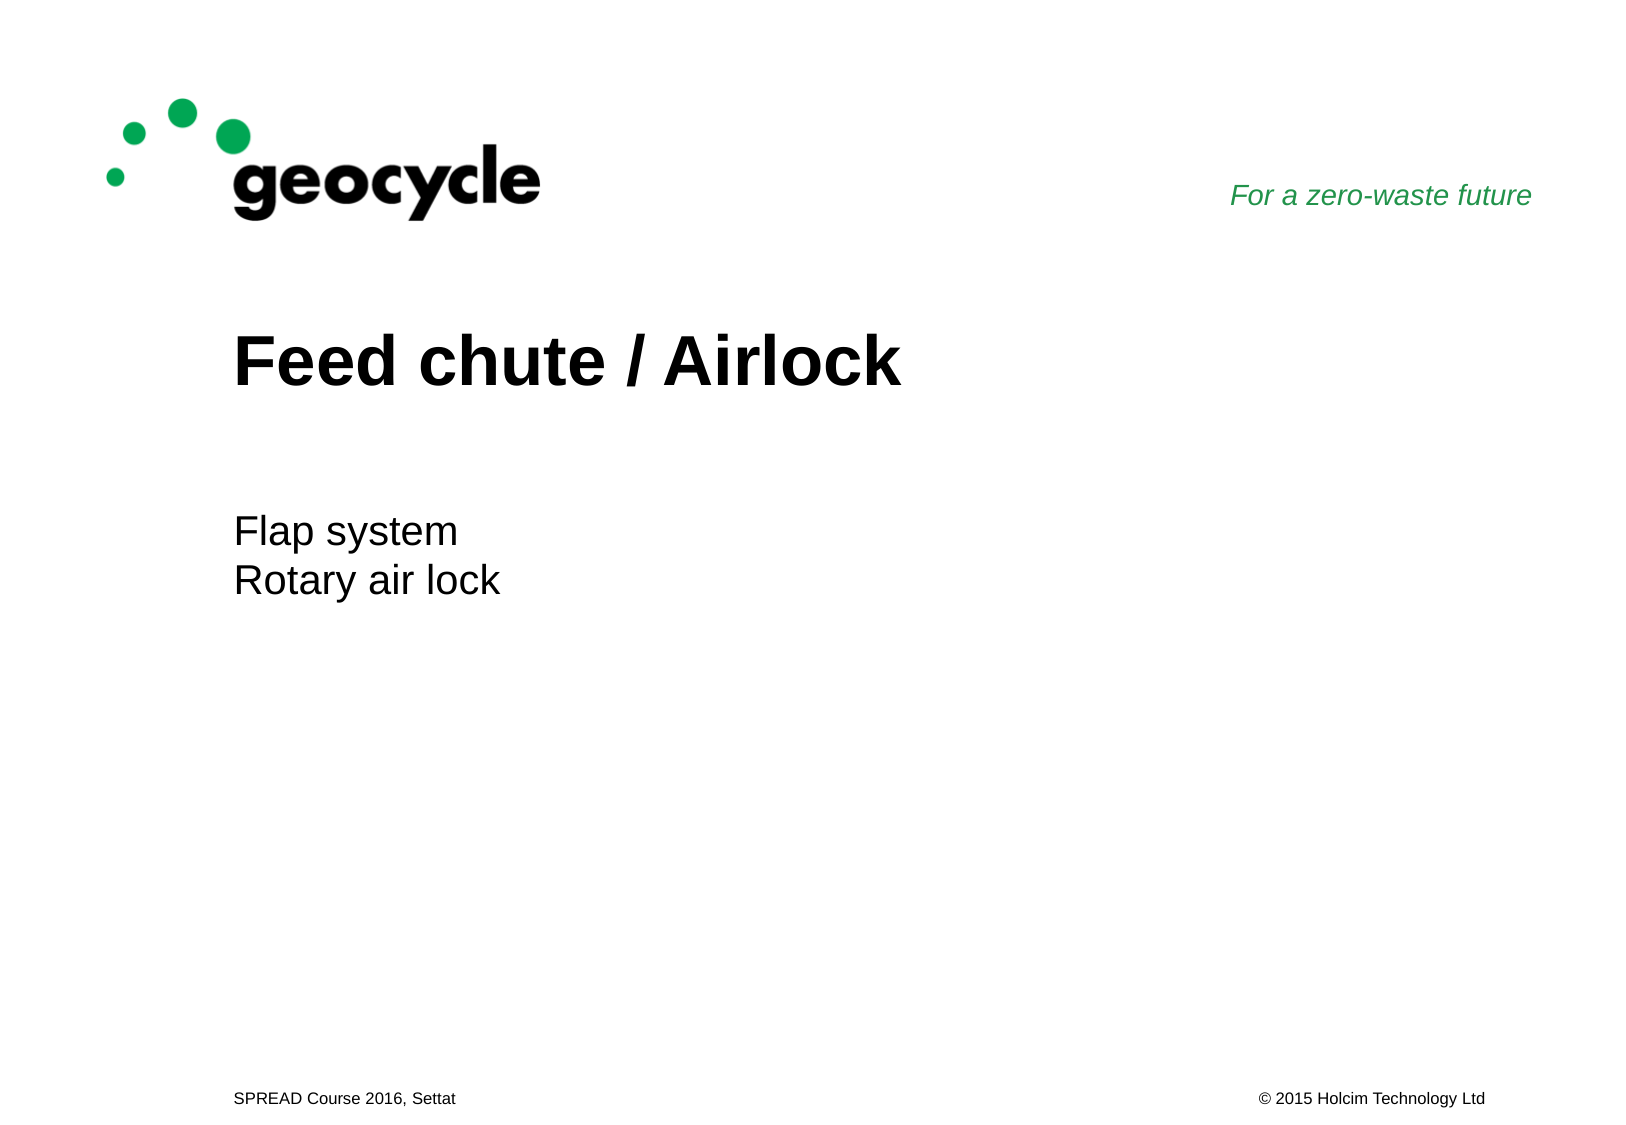

# Feed chute / Airlock
Flap system
Rotary air lock
SPREAD Course 2016, Settat